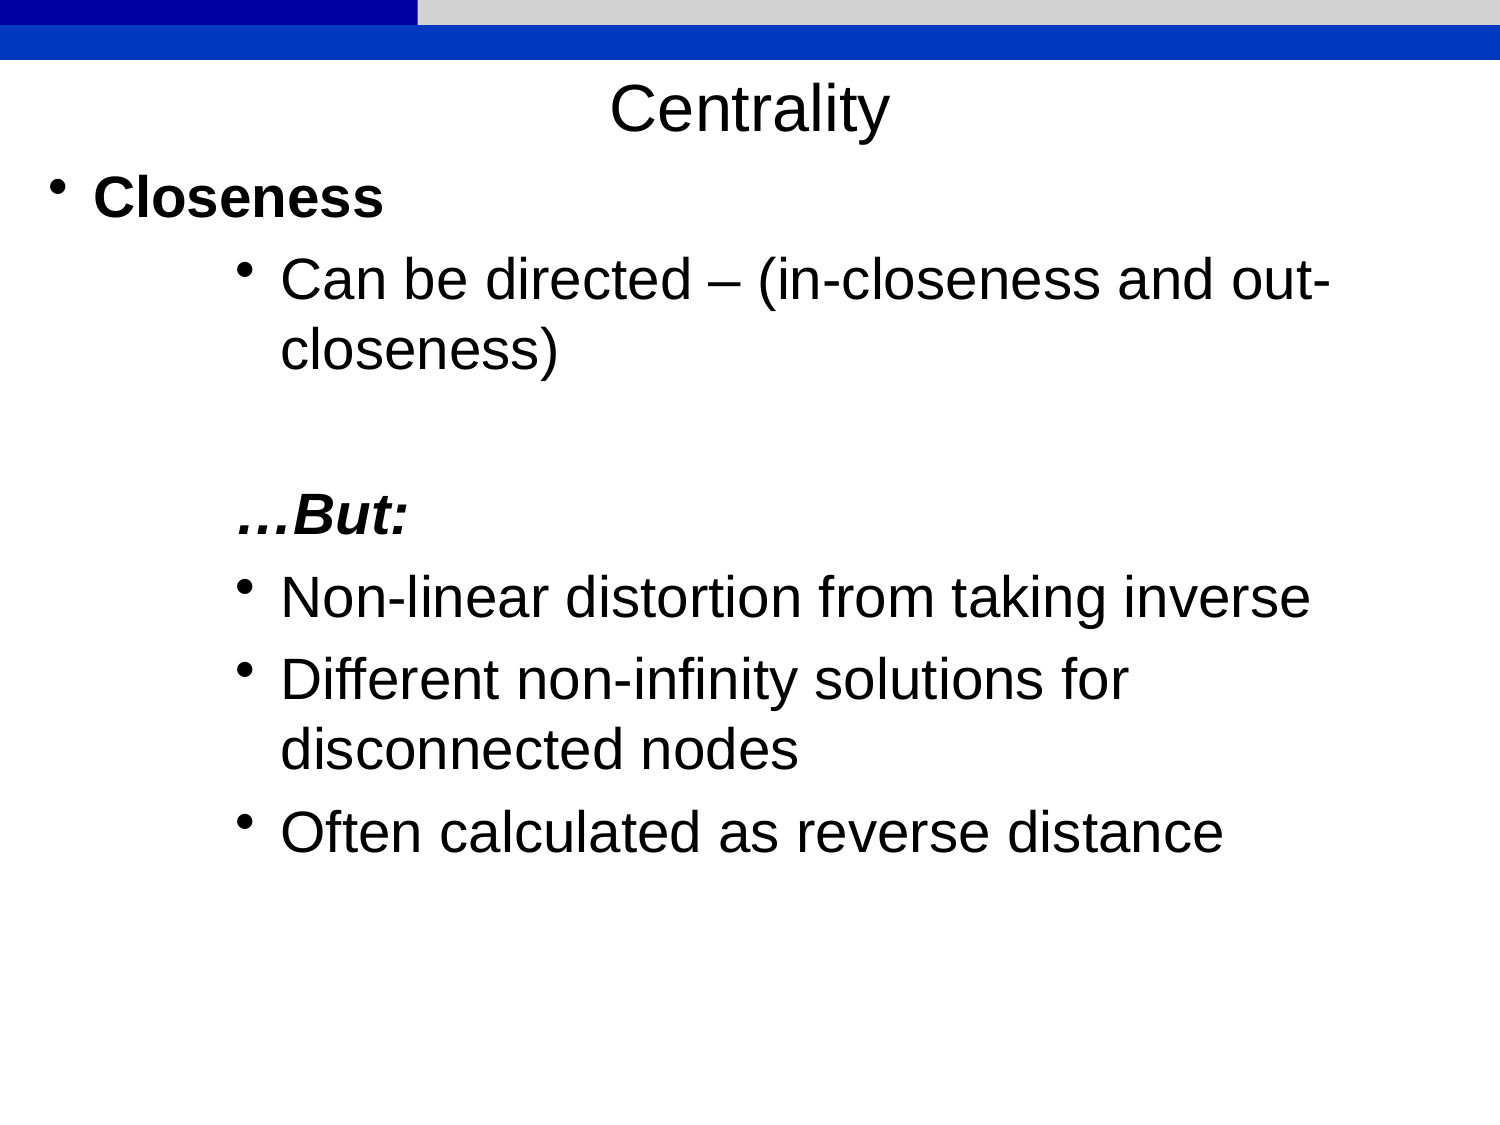

Centrality
Closeness
Can be directed – (in-closeness and out-closeness)

…But:
Non-linear distortion from taking inverse
Different non-infinity solutions for disconnected nodes
Often calculated as reverse distance